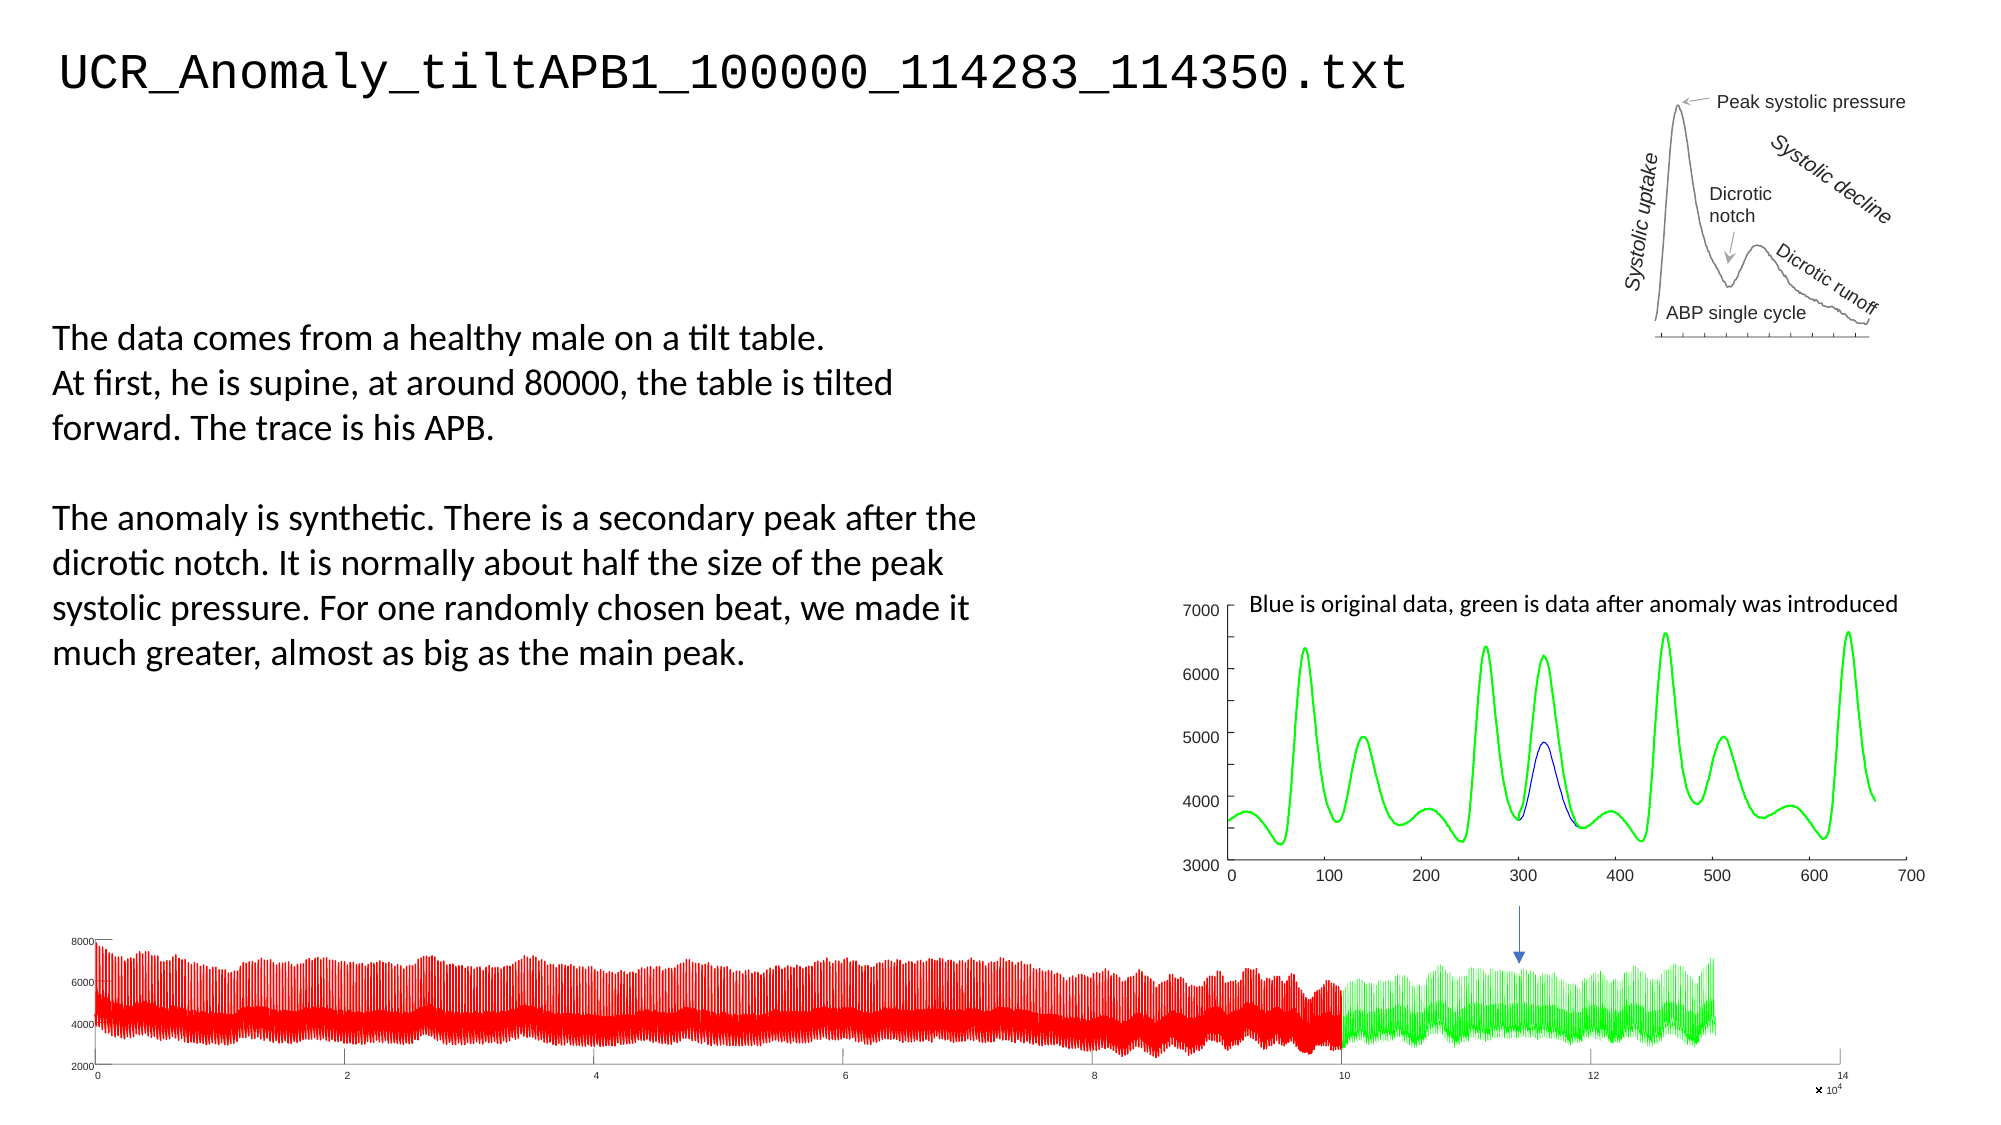

UCR_Anomaly_tiltAPB1_100000_114283_114350.txt
Peak systolic pressure

Systolic decline
Systolic uptake
Dicrotic notch
Dicrotic runoff

ABP single cycle
The data comes from a healthy male on a tilt table.
At first, he is supine, at around 80000, the table is tilted forward. The trace is his APB.

The anomaly is synthetic. There is a secondary peak after the dicrotic notch. It is normally about half the size of the peak systolic pressure. For one randomly chosen beat, we made it much greater, almost as big as the main peak.
Blue is original data, green is data after anomaly was introduced
7000

6000

5000

4000

3000

0
100
200
300
400
500
600
700

8000

6000

4000

2000

0
2
4
6
8
10
12
14
4
10